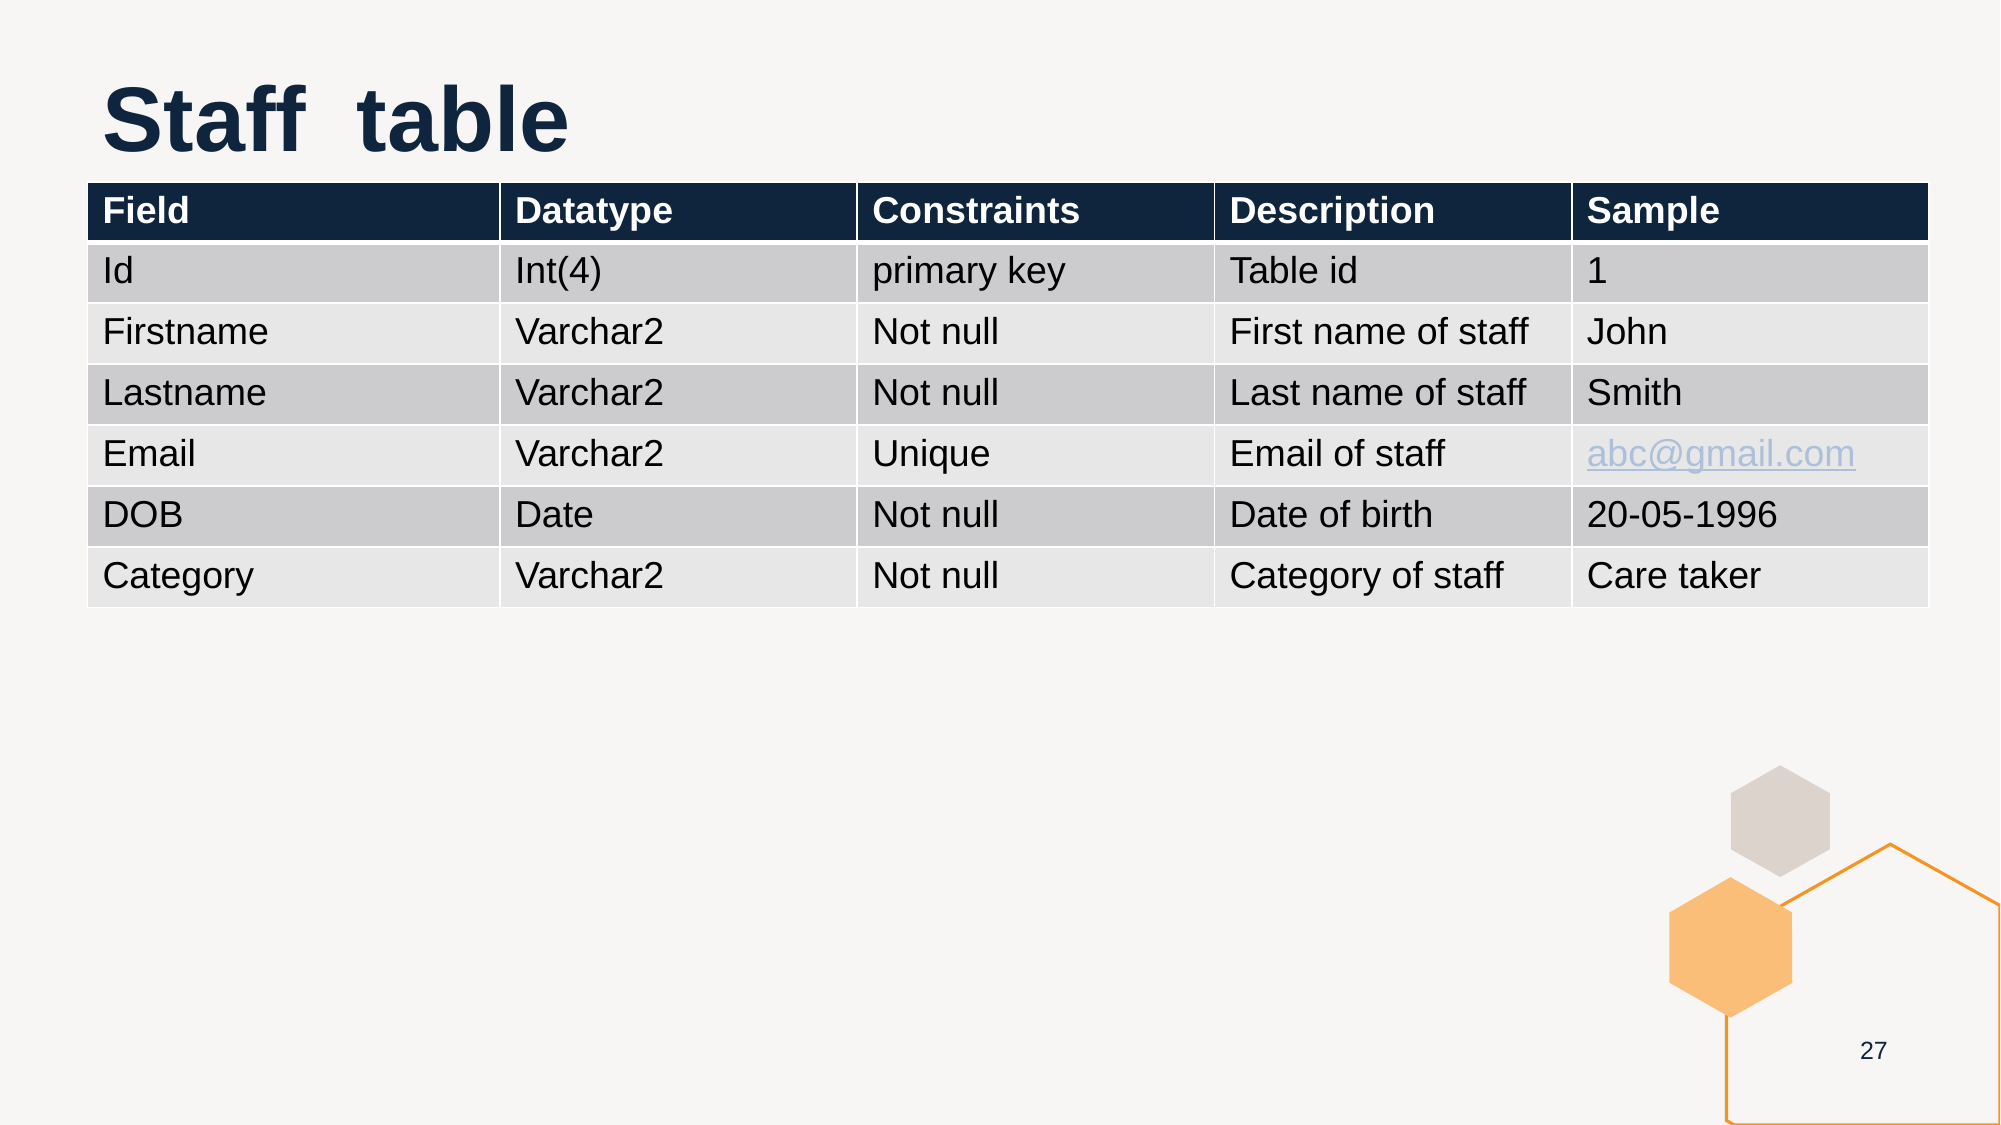

# Staff  table
| Field | Datatype | Constraints | Description | Sample |
| --- | --- | --- | --- | --- |
| Id | Int(4) | primary key | Table id | 1 |
| Firstname | Varchar2 | Not null | First name of staff | John |
| Lastname | Varchar2 | Not null | Last name of staff | Smith |
| Email | Varchar2 | Unique | Email of staff | abc@gmail.com |
| DOB | Date | Not null | Date of birth | 20-05-1996 |
| Category | Varchar2 | Not null | Category of staff | Care taker |
27